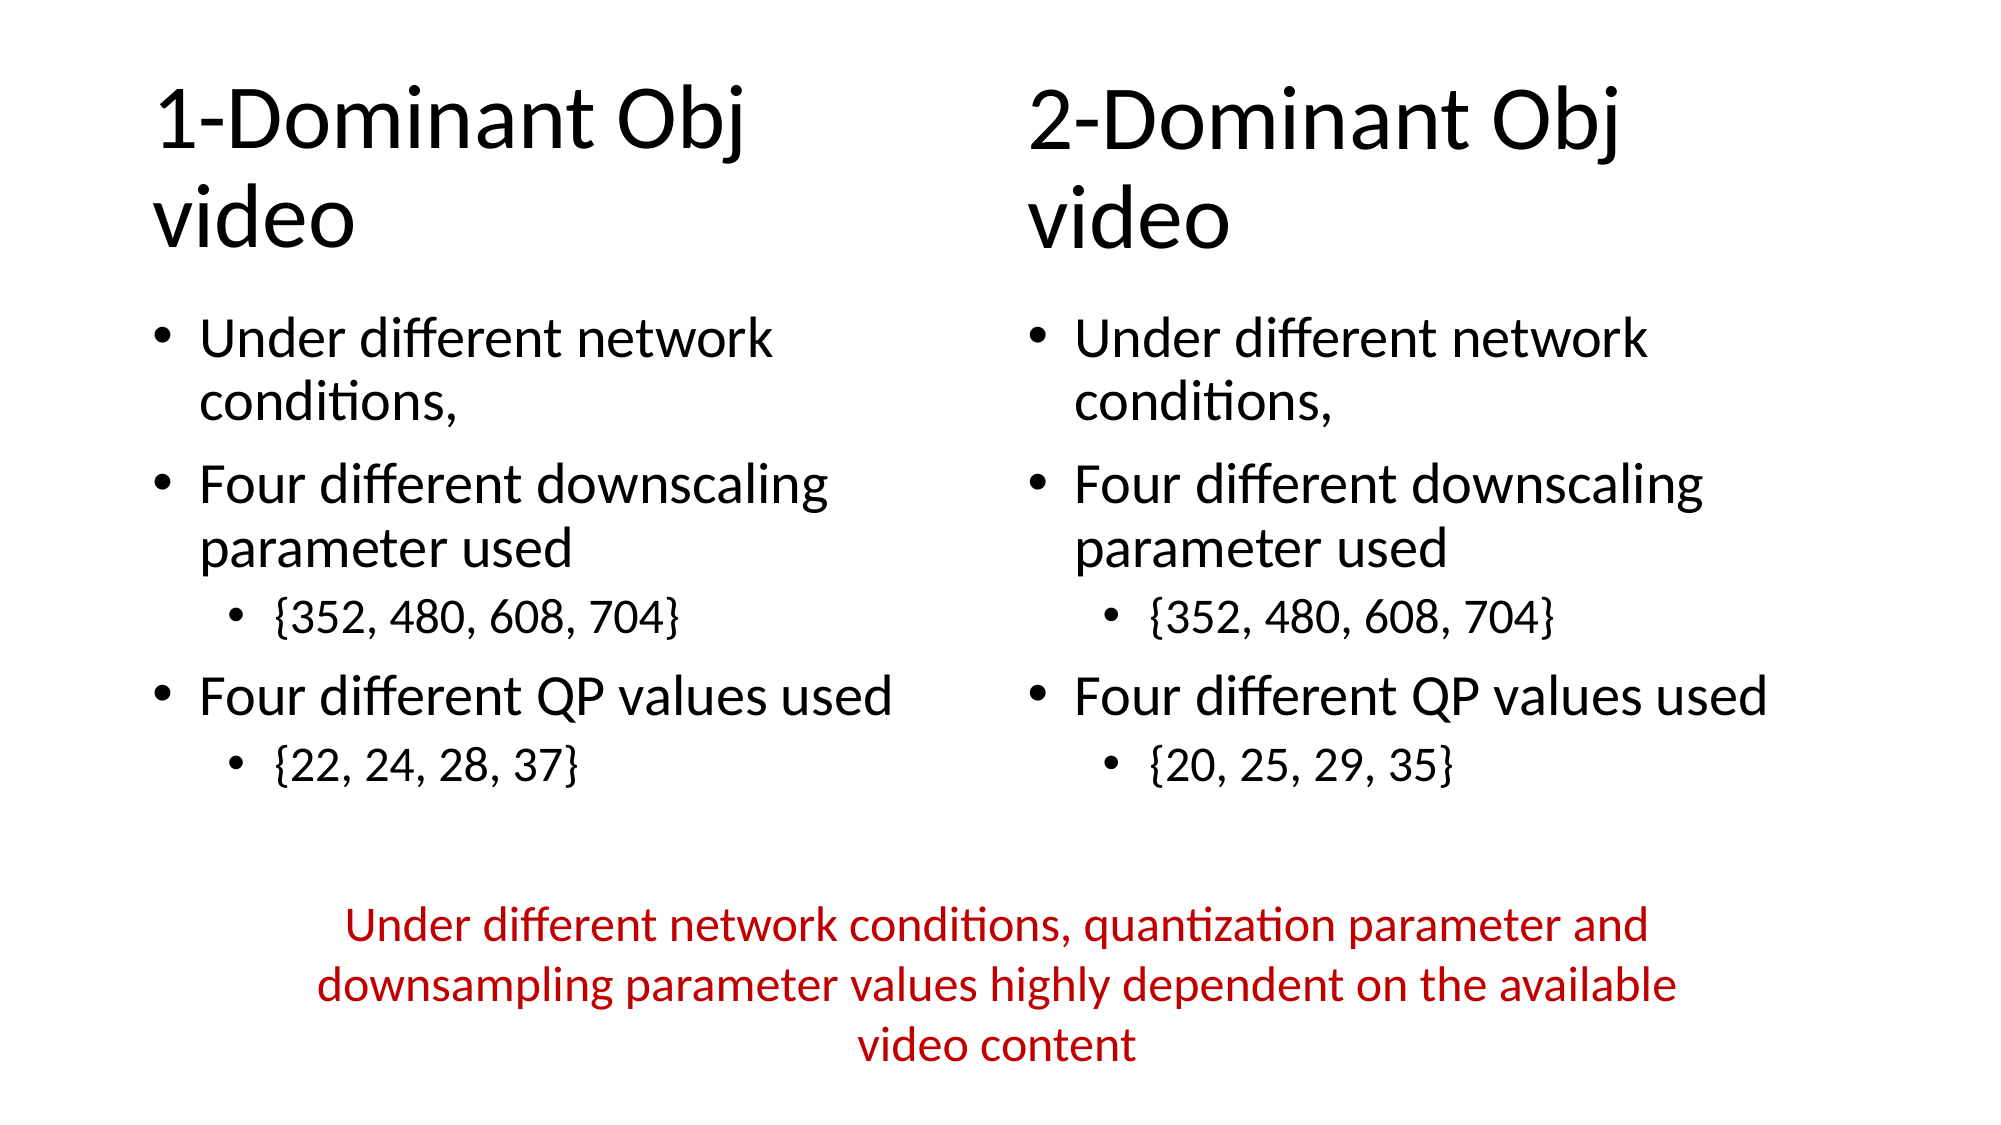

# 1-Dominant Obj video
2-Dominant Obj video
Under different network conditions,
Four different downscaling parameter used
{352, 480, 608, 704}
Four different QP values used
{22, 24, 28, 37}

Under different network conditions,
Four different downscaling parameter used
{352, 480, 608, 704}
Four different QP values used
{20, 25, 29, 35}

Under different network conditions, quantization parameter and downsampling parameter values highly dependent on the available video content